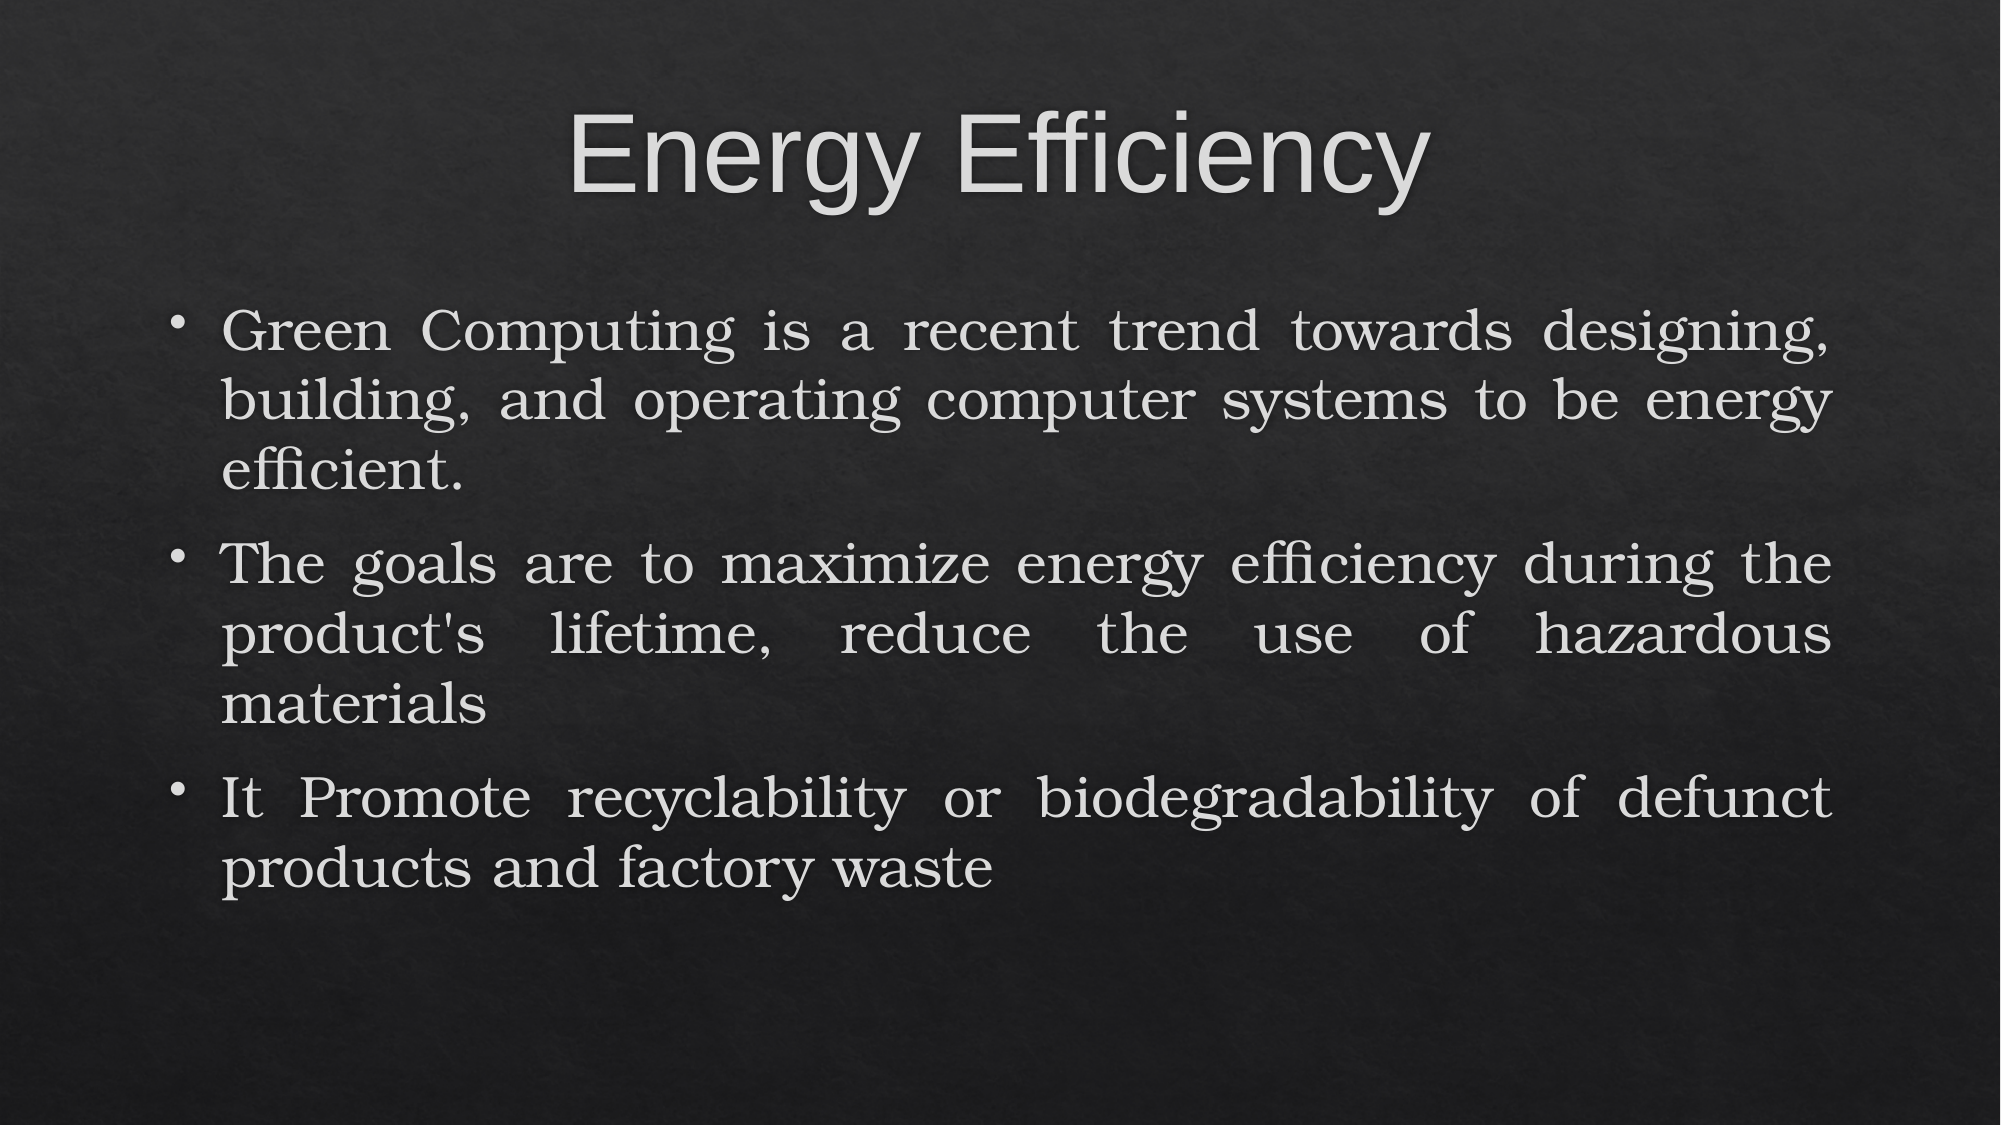

# Energy Efficiency
Green Computing is a recent trend towards designing, building, and operating computer systems to be energy efficient.
The goals are to maximize energy efficiency during the product's lifetime, reduce the use of hazardous materials
It Promote recyclability or biodegradability of defunct products and factory waste